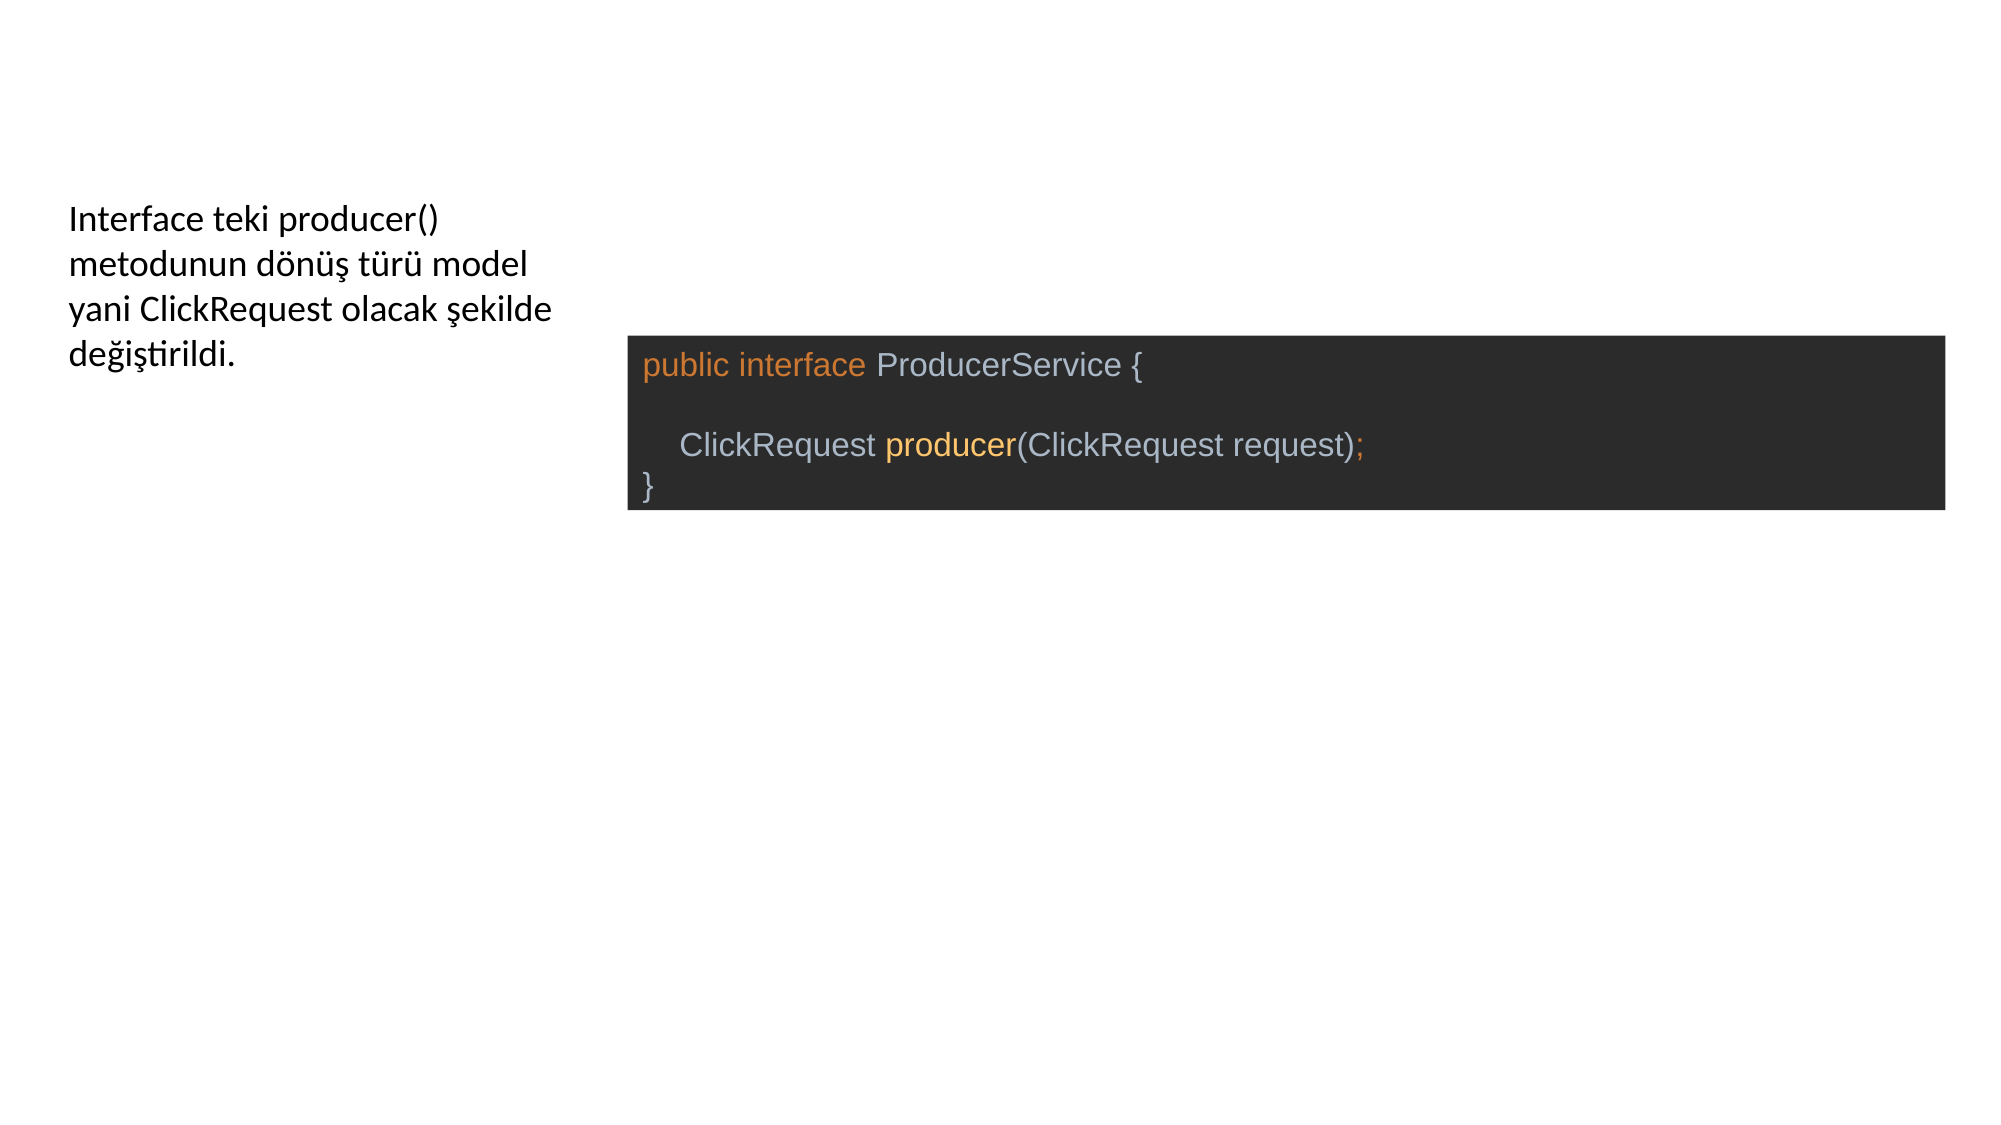

Interface teki producer()
metodunun dönüş türü model
yani ClickRequest olacak şekilde
değiştirildi.
public interface ProducerService {
    ClickRequest producer(ClickRequest request);
}